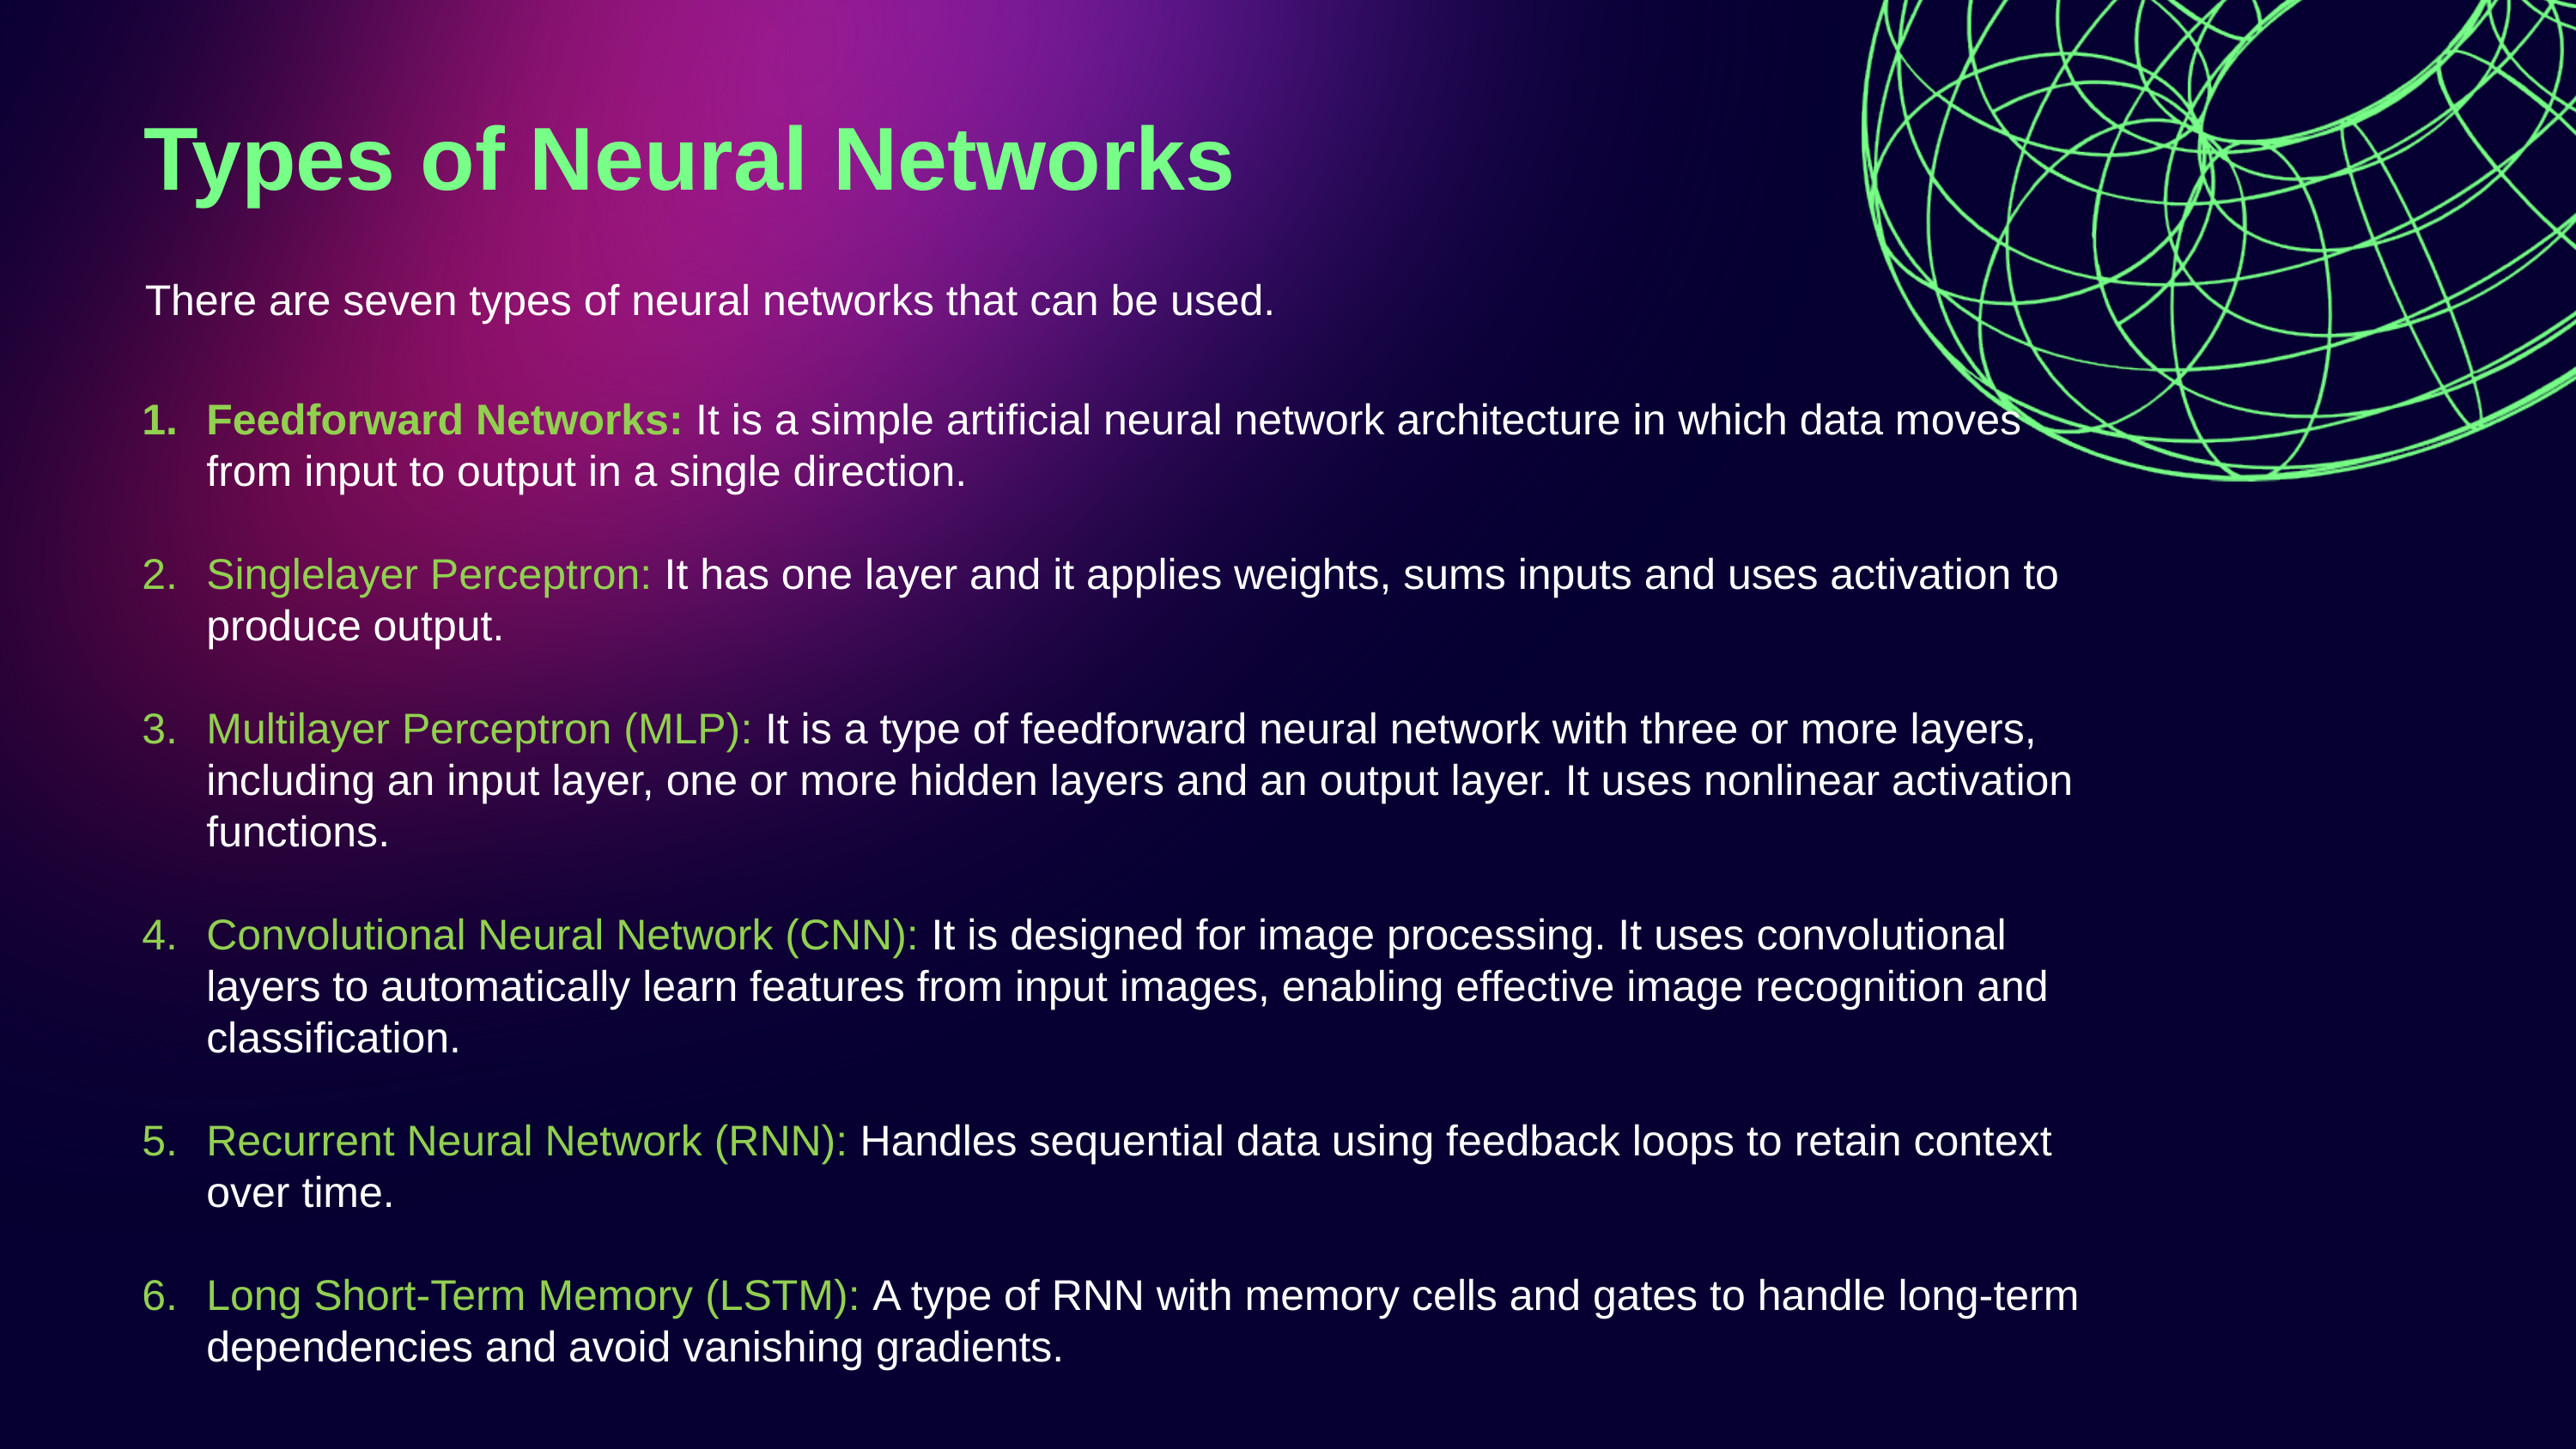

Types of Neural Networks
There are seven types of neural networks that can be used.
Feedforward Networks: It is a simple artificial neural network architecture in which data moves from input to output in a single direction.

Singlelayer Perceptron: It has one layer and it applies weights, sums inputs and uses activation to produce output.

Multilayer Perceptron (MLP): It is a type of feedforward neural network with three or more layers, including an input layer, one or more hidden layers and an output layer. It uses nonlinear activation functions.

Convolutional Neural Network (CNN): It is designed for image processing. It uses convolutional layers to automatically learn features from input images, enabling effective image recognition and classification.

Recurrent Neural Network (RNN): Handles sequential data using feedback loops to retain context over time.

Long Short-Term Memory (LSTM): A type of RNN with memory cells and gates to handle long-term dependencies and avoid vanishing gradients.